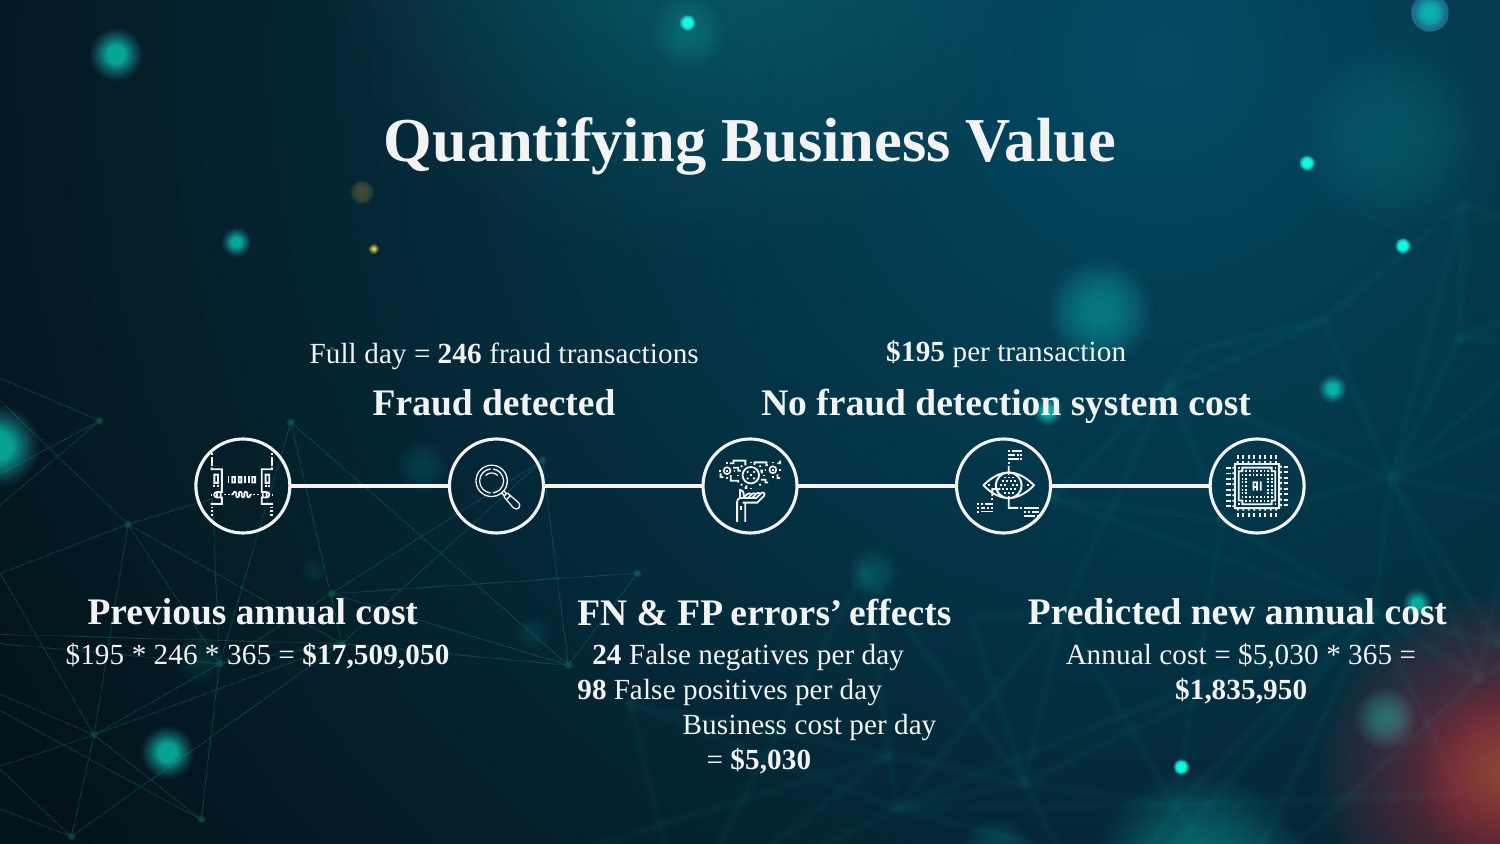

# Quantifying Business Value
$195 per transaction
Full day = 246 fraud transactions
Fraud detected
No fraud detection system cost

Previous annual cost
Predicted new annual cost
FN & FP errors’ effects
24 False negatives per day    98 False positives per day                       Business cost per day = $5,030

$195 * 246 * 365 = $17,509,050
Annual cost = $5,030 * 365 = $1,835,950